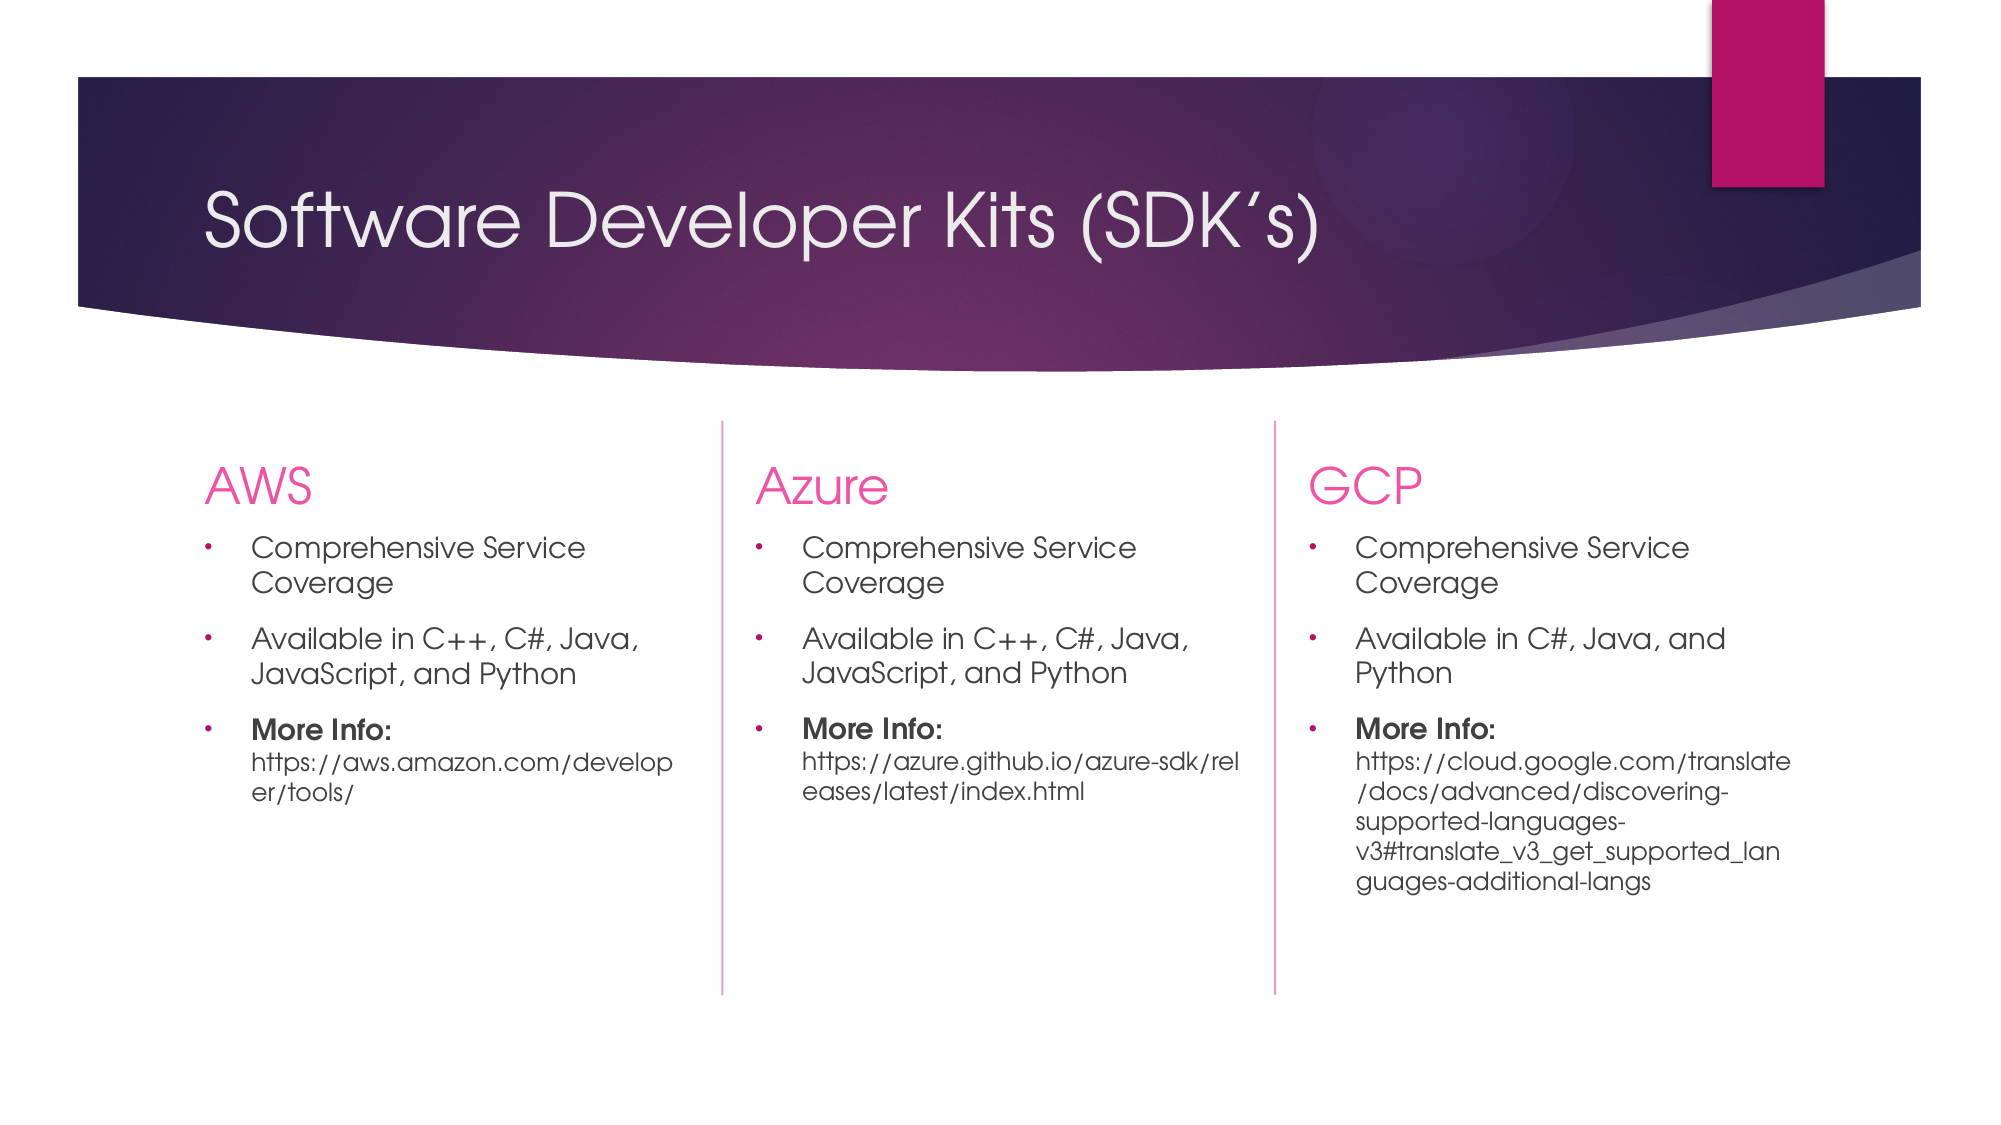

# Software Developer Kits (SDK’s)
Azure
GCP
AWS
Comprehensive Service Coverage
Available in C#, Java, and Python
More Info: https://cloud.google.com/translate/docs/advanced/discovering-supported-languages-v3#translate_v3_get_supported_languages-additional-langs

Comprehensive Service Coverage
Available in C++, C#, Java, JavaScript, and Python
More Info: https://azure.github.io/azure-sdk/releases/latest/index.html

Comprehensive Service Coverage
Available in C++, C#, Java, JavaScript, and Python
More Info: https://aws.amazon.com/developer/tools/